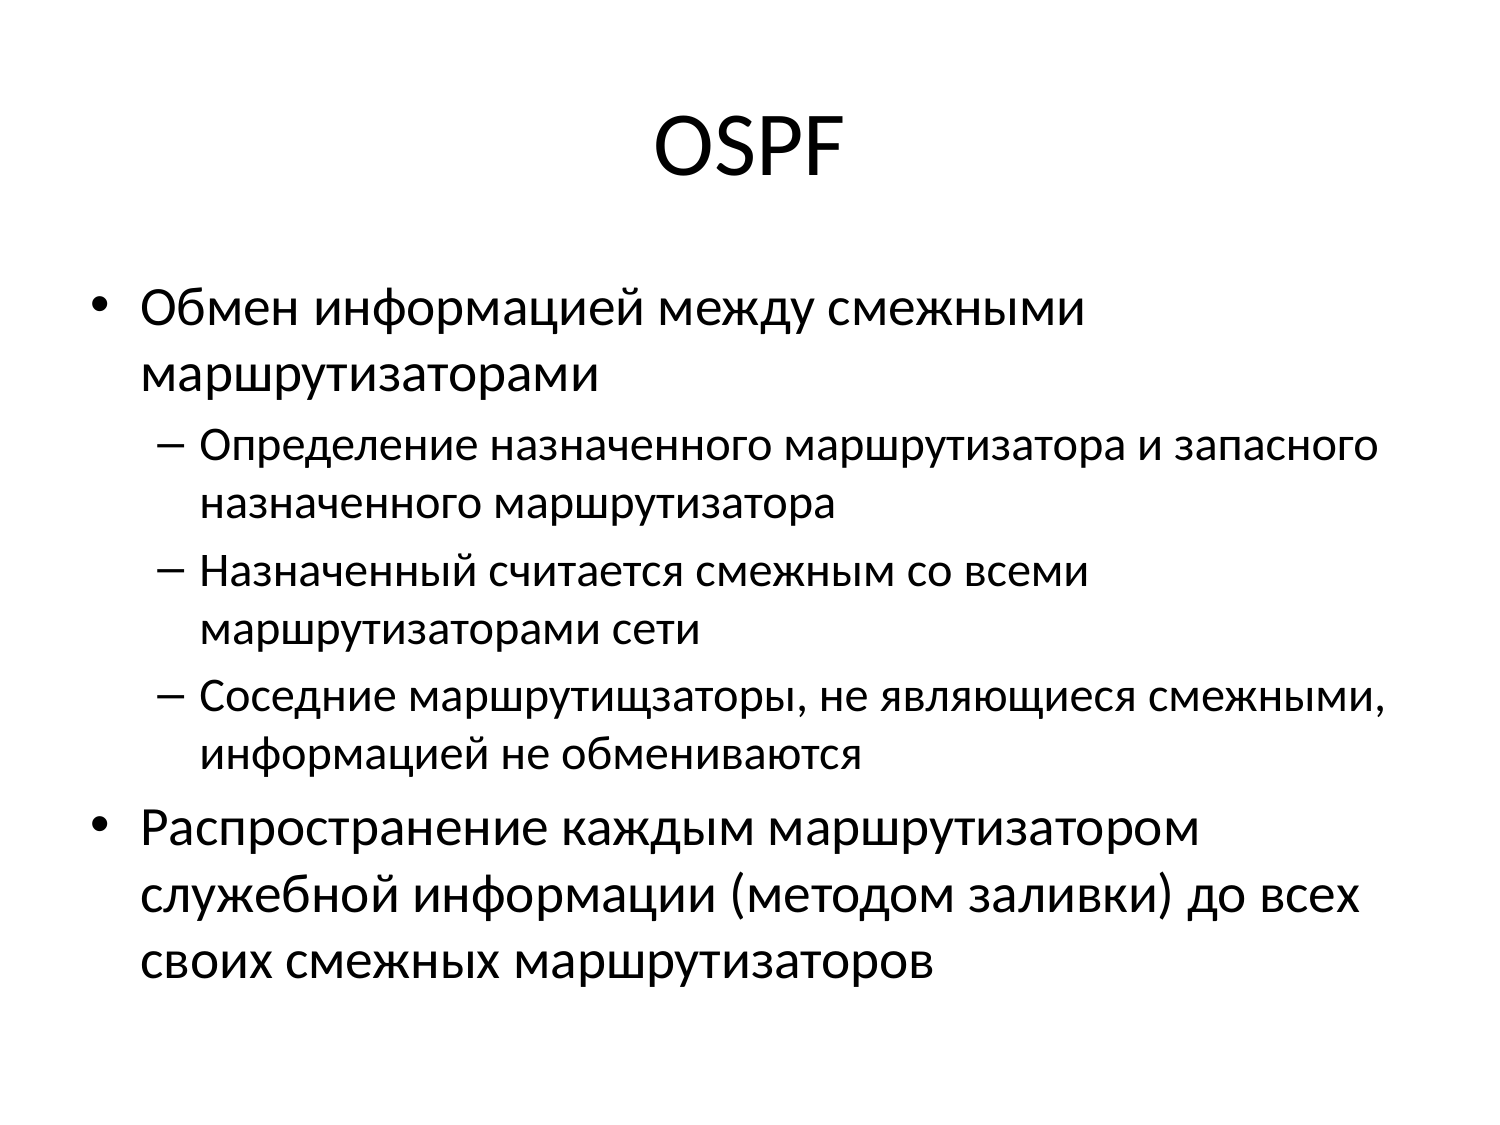

# OSPF
Обмен информацией между смежными маршрутизаторами
Определение назначенного маршрутизатора и запасного назначенного маршрутизатора
Назначенный считается смежным со всеми маршрутизаторами сети
Соседние маршрутищзаторы, не являющиеся смежными, информацией не обмениваются
Распространение каждым маршрутизатором служебной информации (методом заливки) до всех своих смежных маршрутизаторов